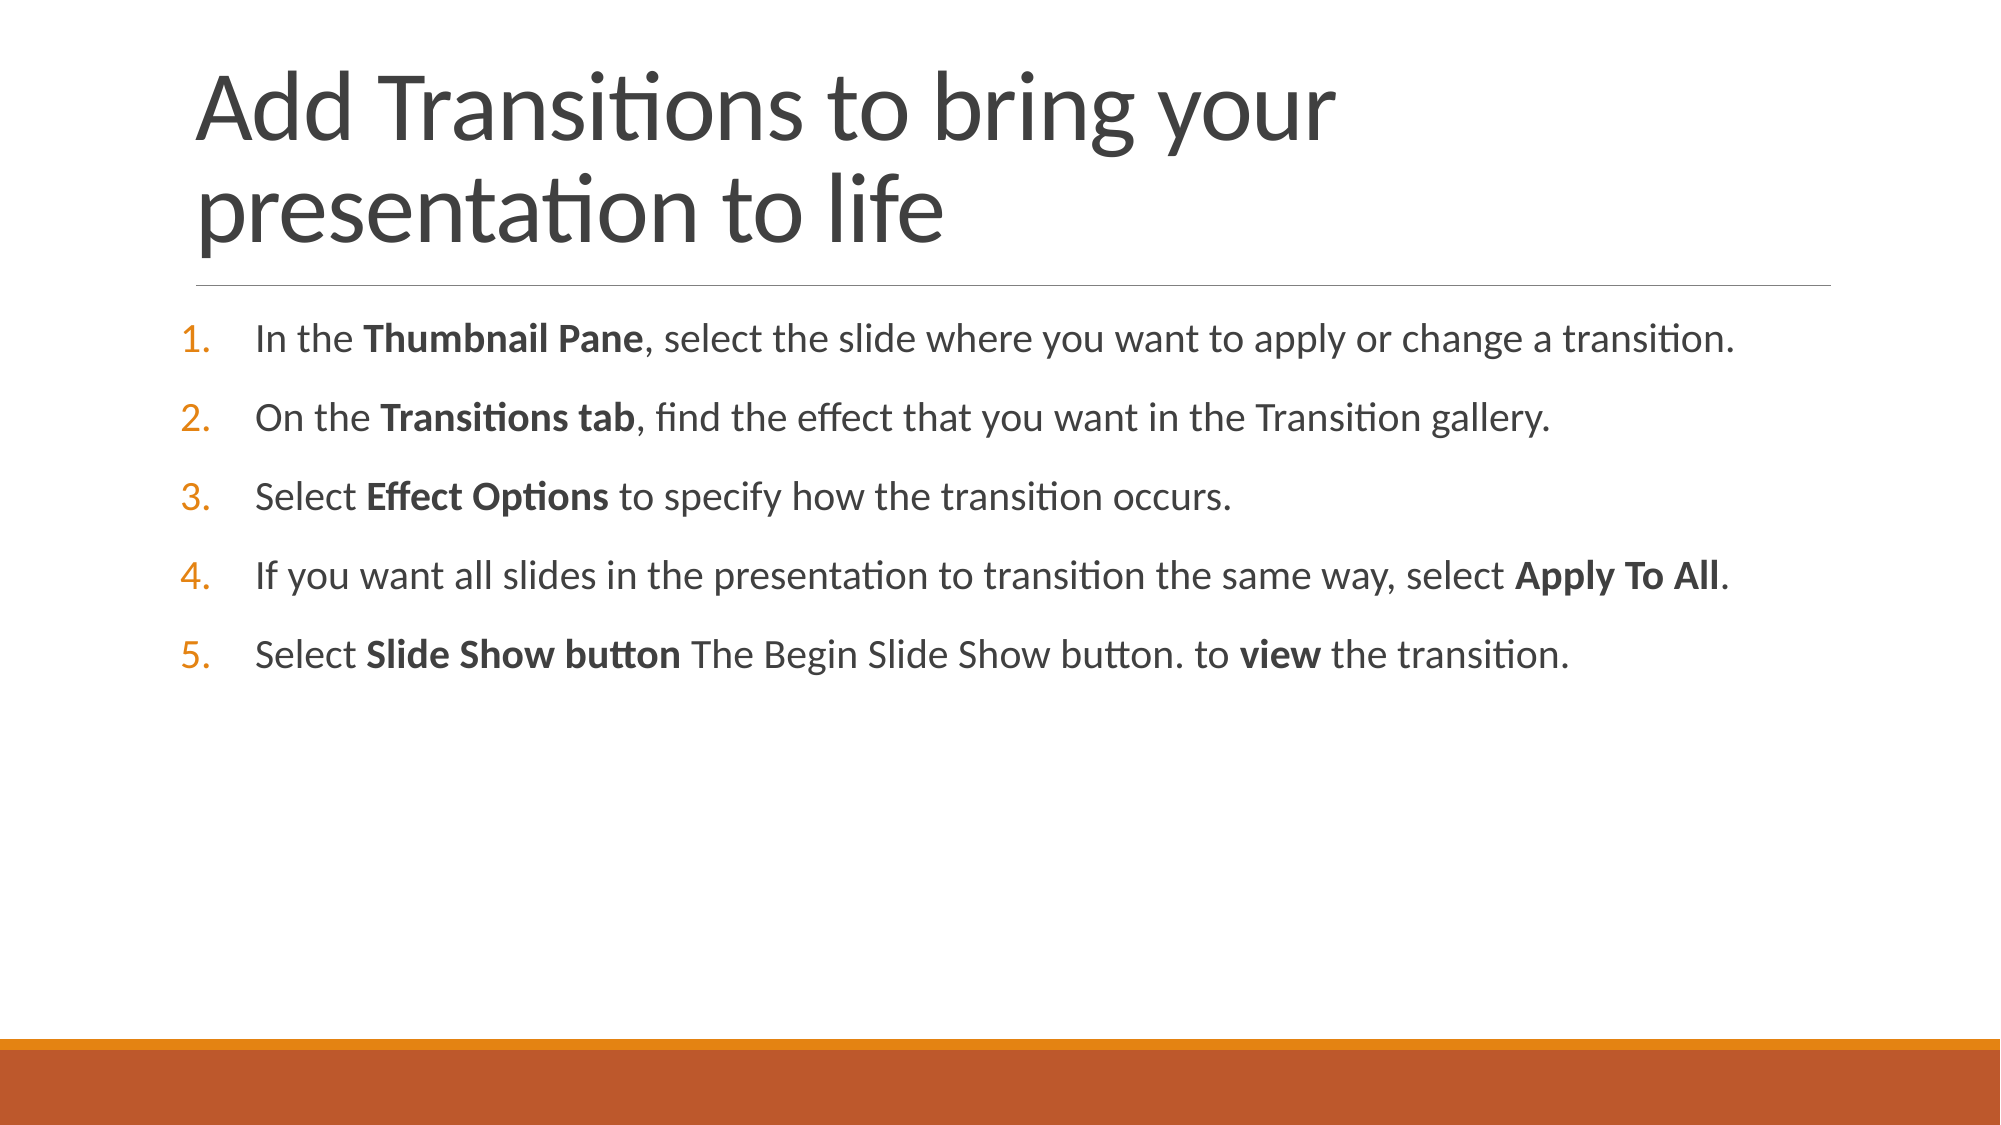

# Add Transitions to bring your presentation to life
In the Thumbnail Pane, select the slide where you want to apply or change a transition.
On the Transitions tab, find the effect that you want in the Transition gallery.
Select Effect Options to specify how the transition occurs.
If you want all slides in the presentation to transition the same way, select Apply To All.
Select Slide Show button The Begin Slide Show button. to view the transition.